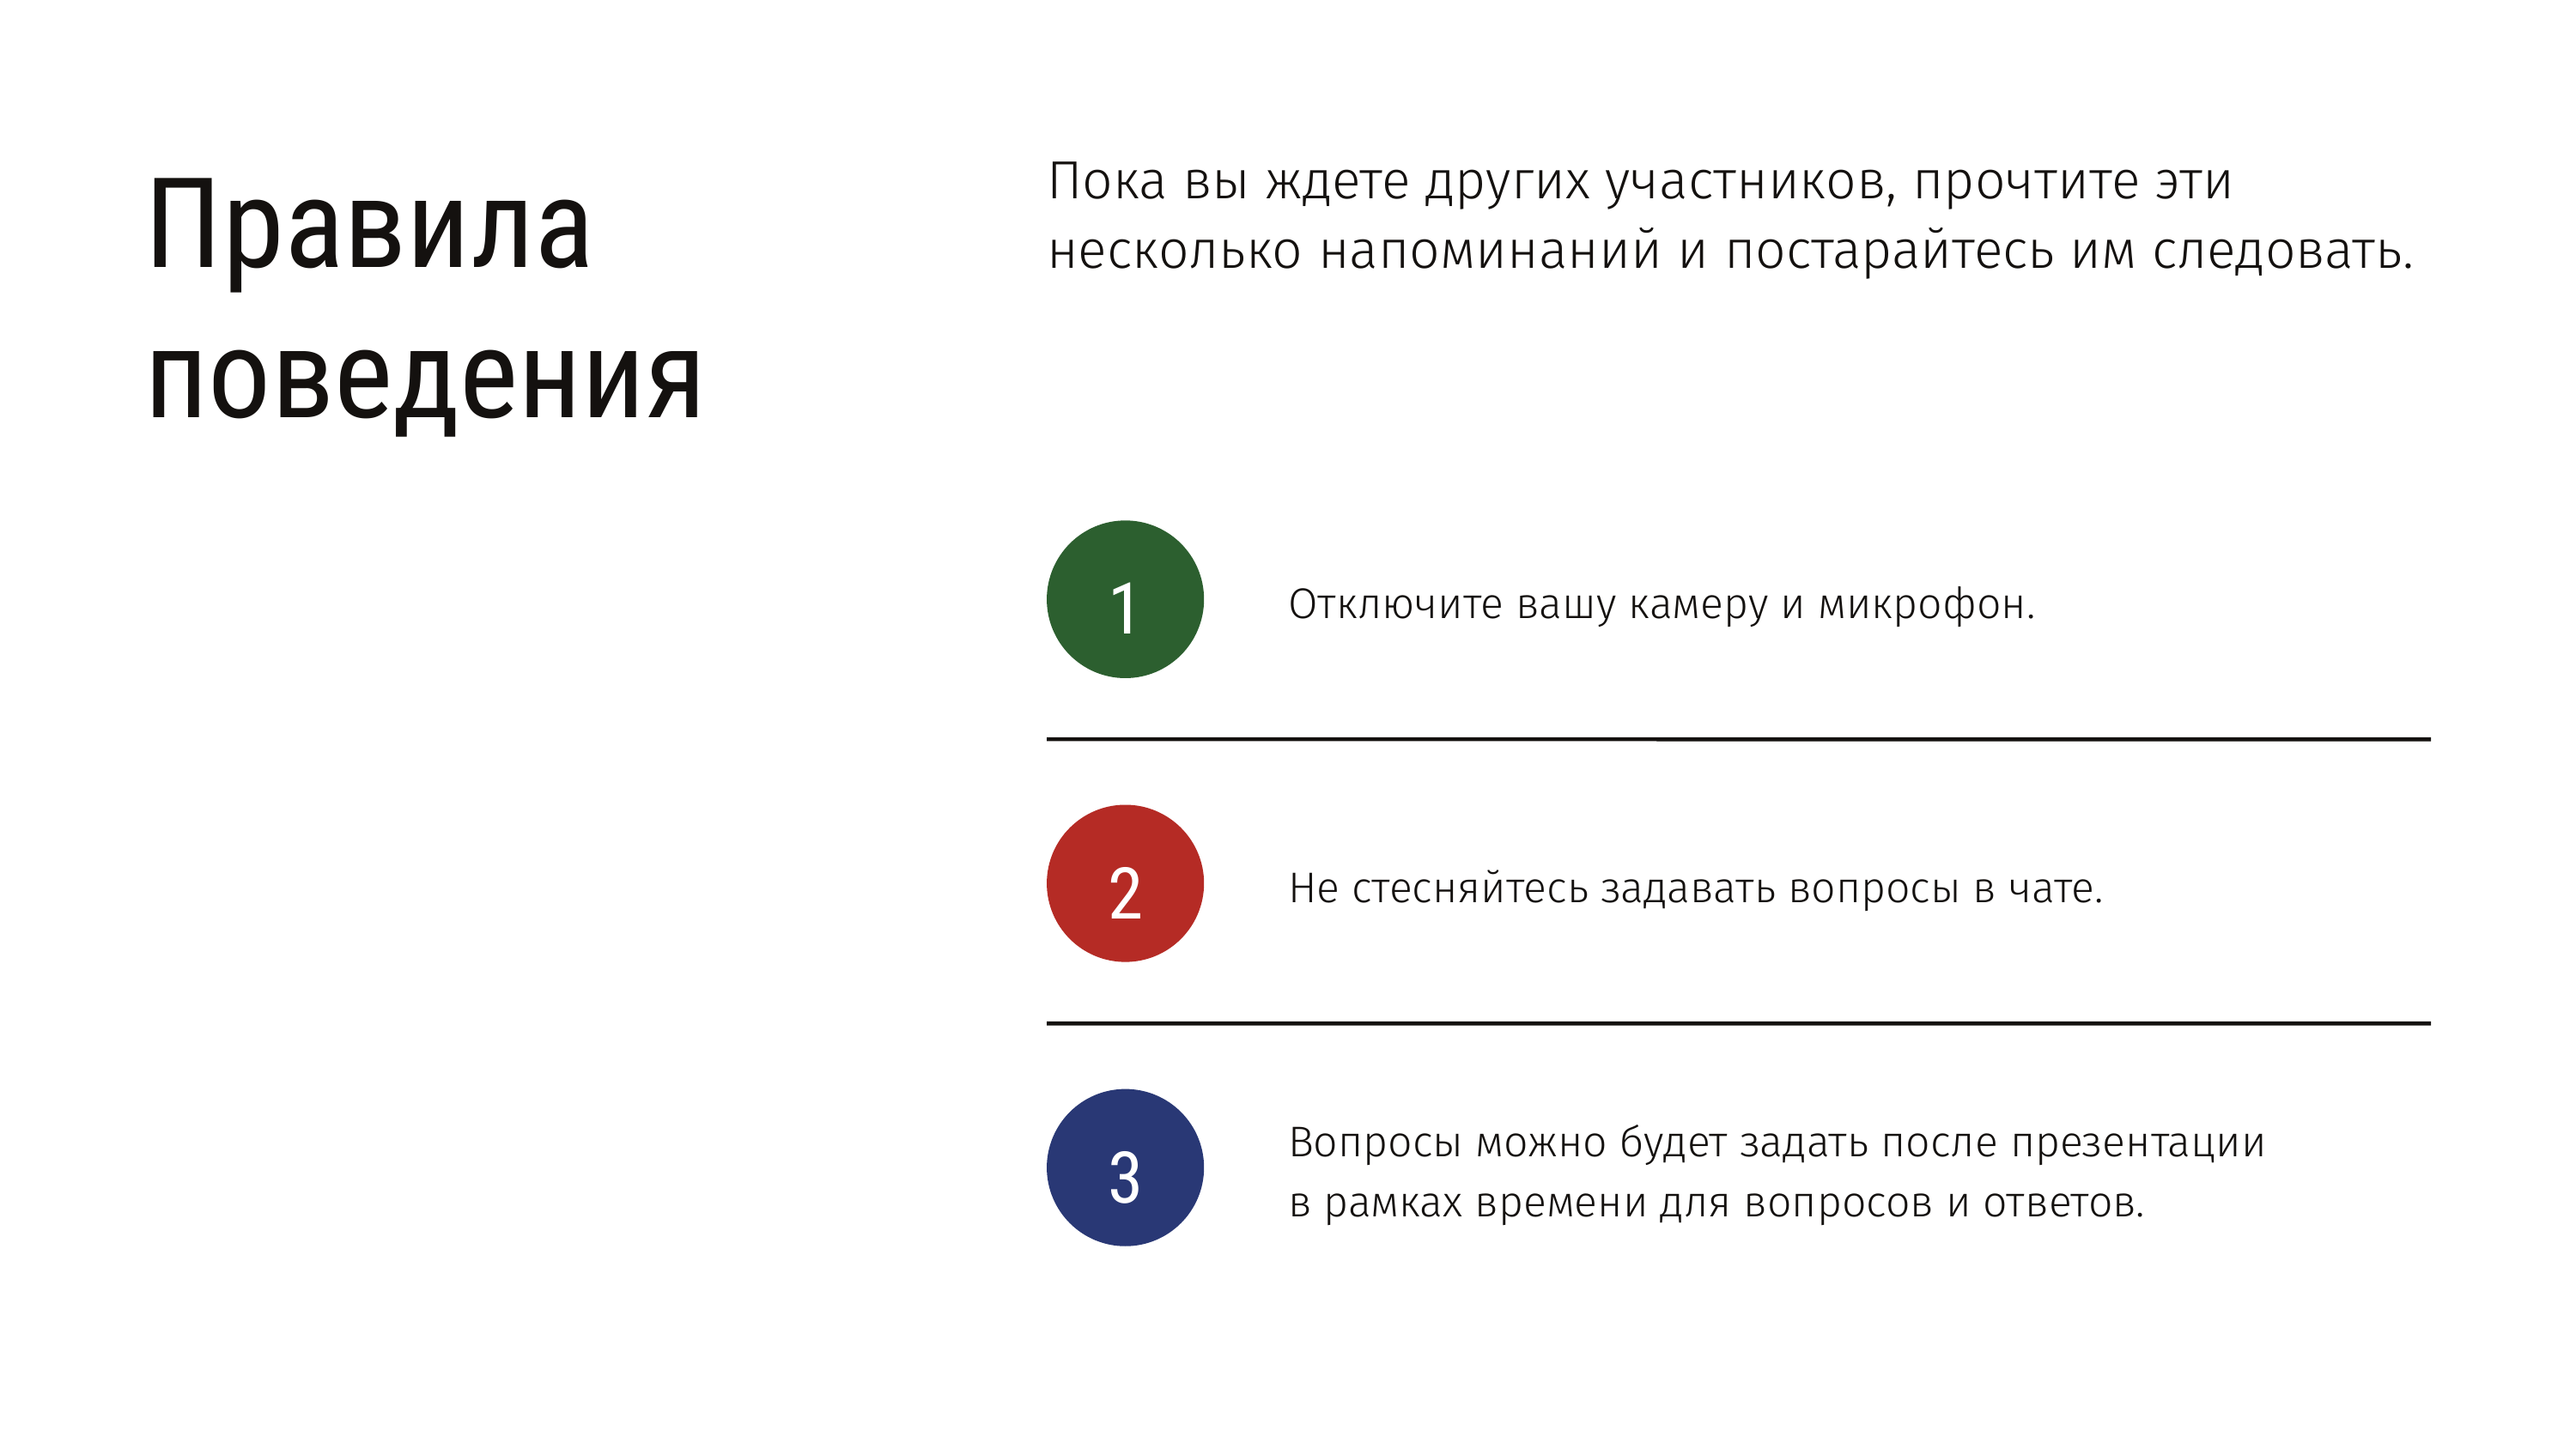

Пока вы ждете других участников, прочтите эти несколько напоминаний и постарайтесь им следовать.
Правила поведения

1
Отключите вашу камеру и микрофон.

2
Не стесняйтесь задавать вопросы в чате.

3
Вопросы можно будет задать после презентации
в рамках времени для вопросов и ответов.